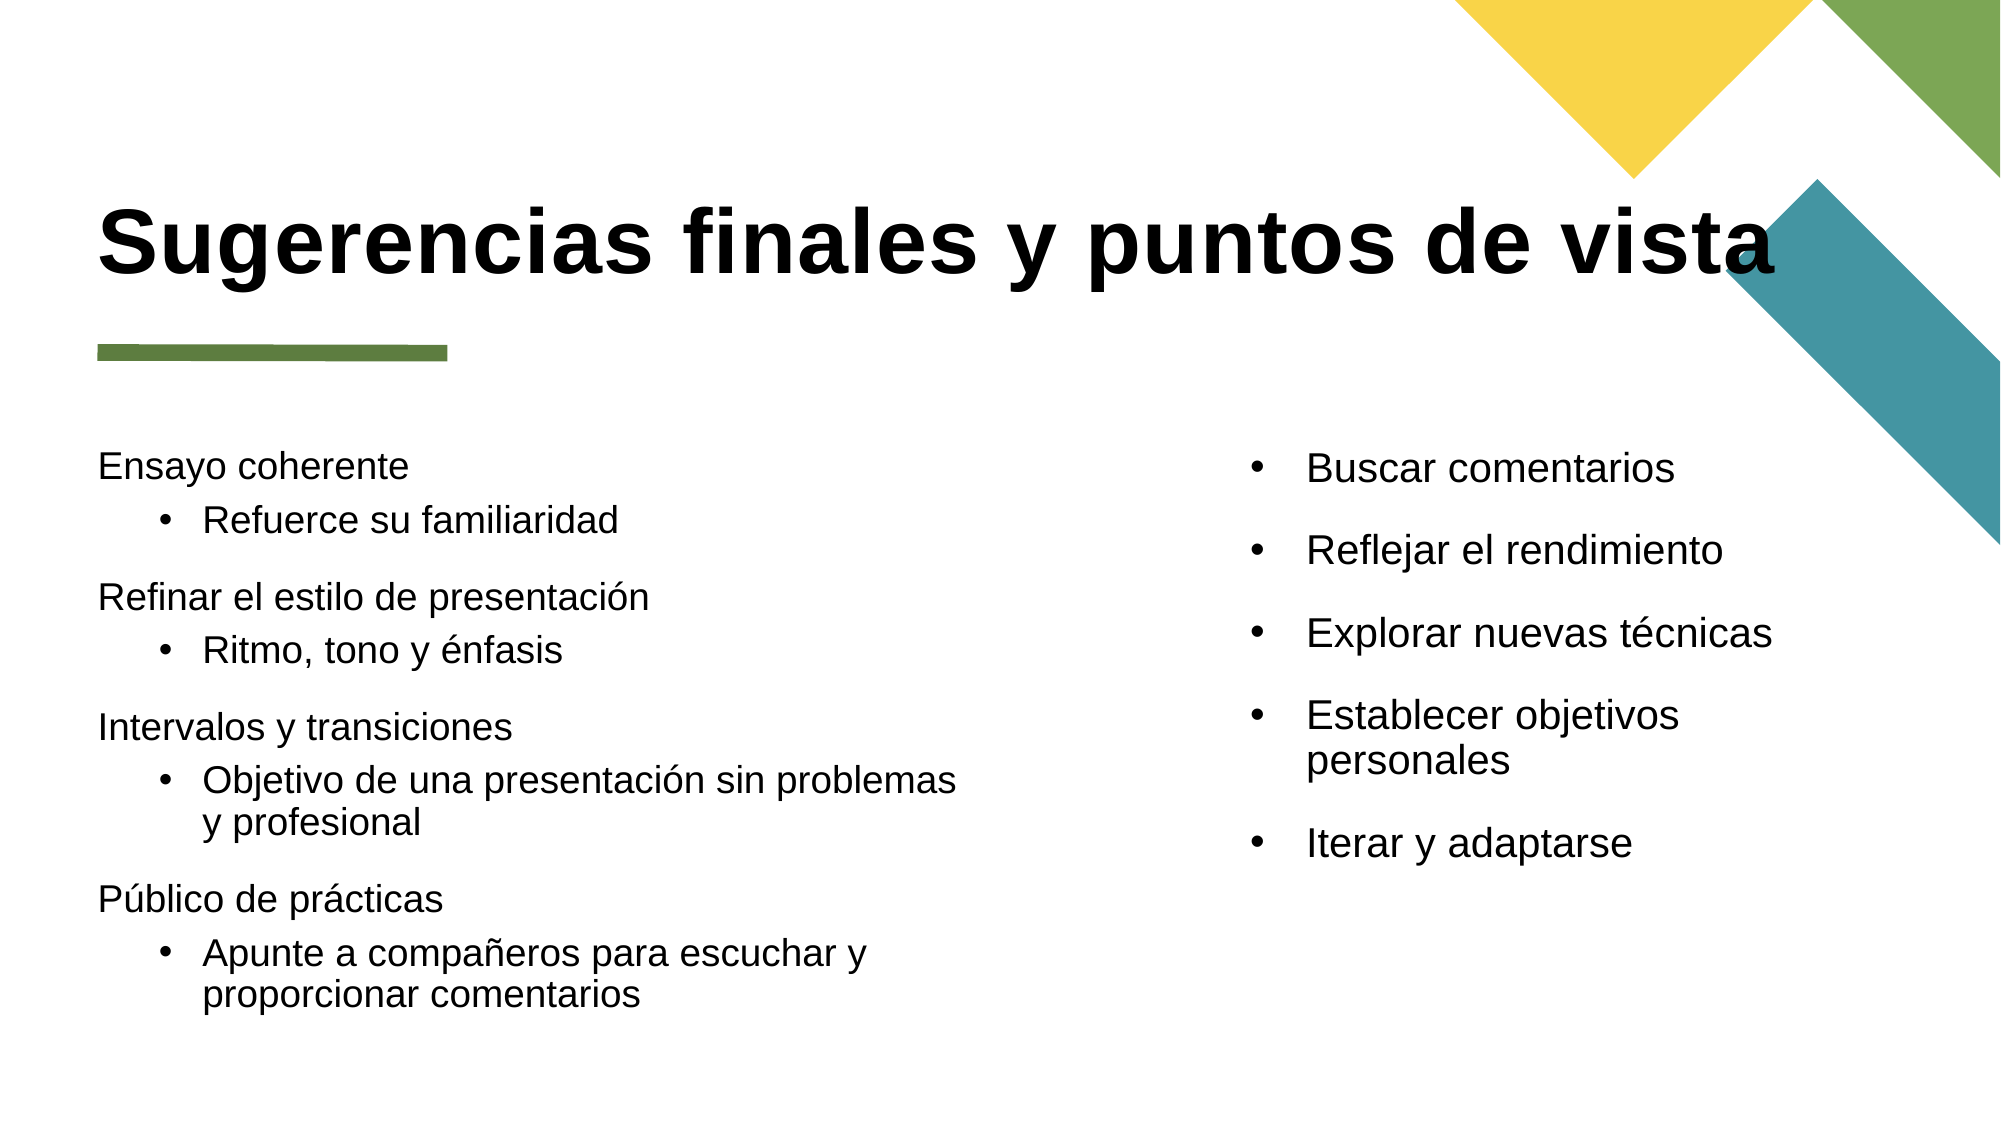

# Sugerencias finales y puntos de vista
Ensayo coherente
Refuerce su familiaridad
Refinar el estilo de presentación
Ritmo, tono y énfasis
Intervalos y transiciones
Objetivo de una presentación sin problemas y profesional
Público de prácticas
Apunte a compañeros para escuchar y proporcionar comentarios

Buscar comentarios
Reflejar el rendimiento
Explorar nuevas técnicas
Establecer objetivos personales
Iterar y adaptarse